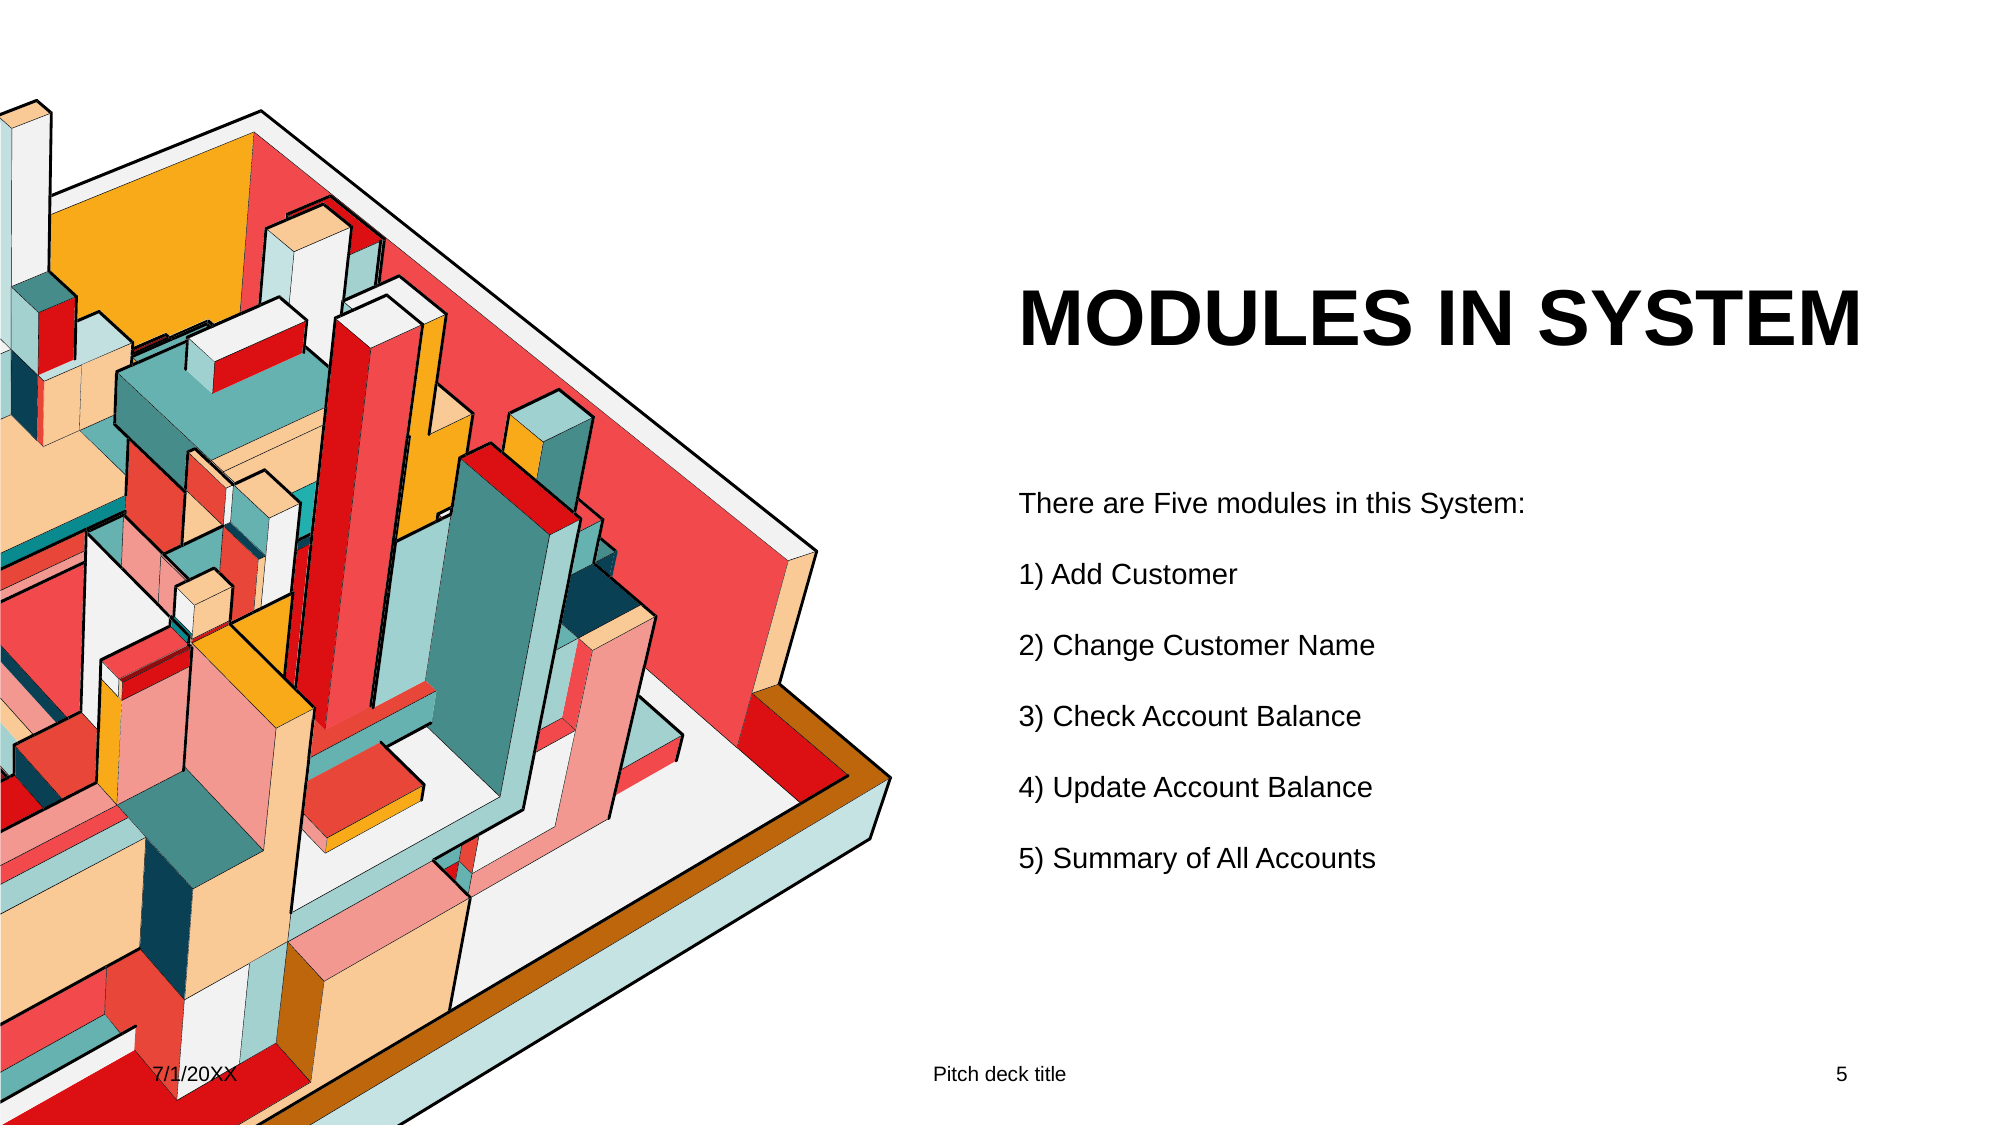

# MODULES IN SYSTEM
There are Five modules in this System:
1) Add Customer
2) Change Customer Name
3) Check Account Balance
4) Update Account Balance
5) Summary of All Accounts
7/1/20XX
Pitch deck title
5